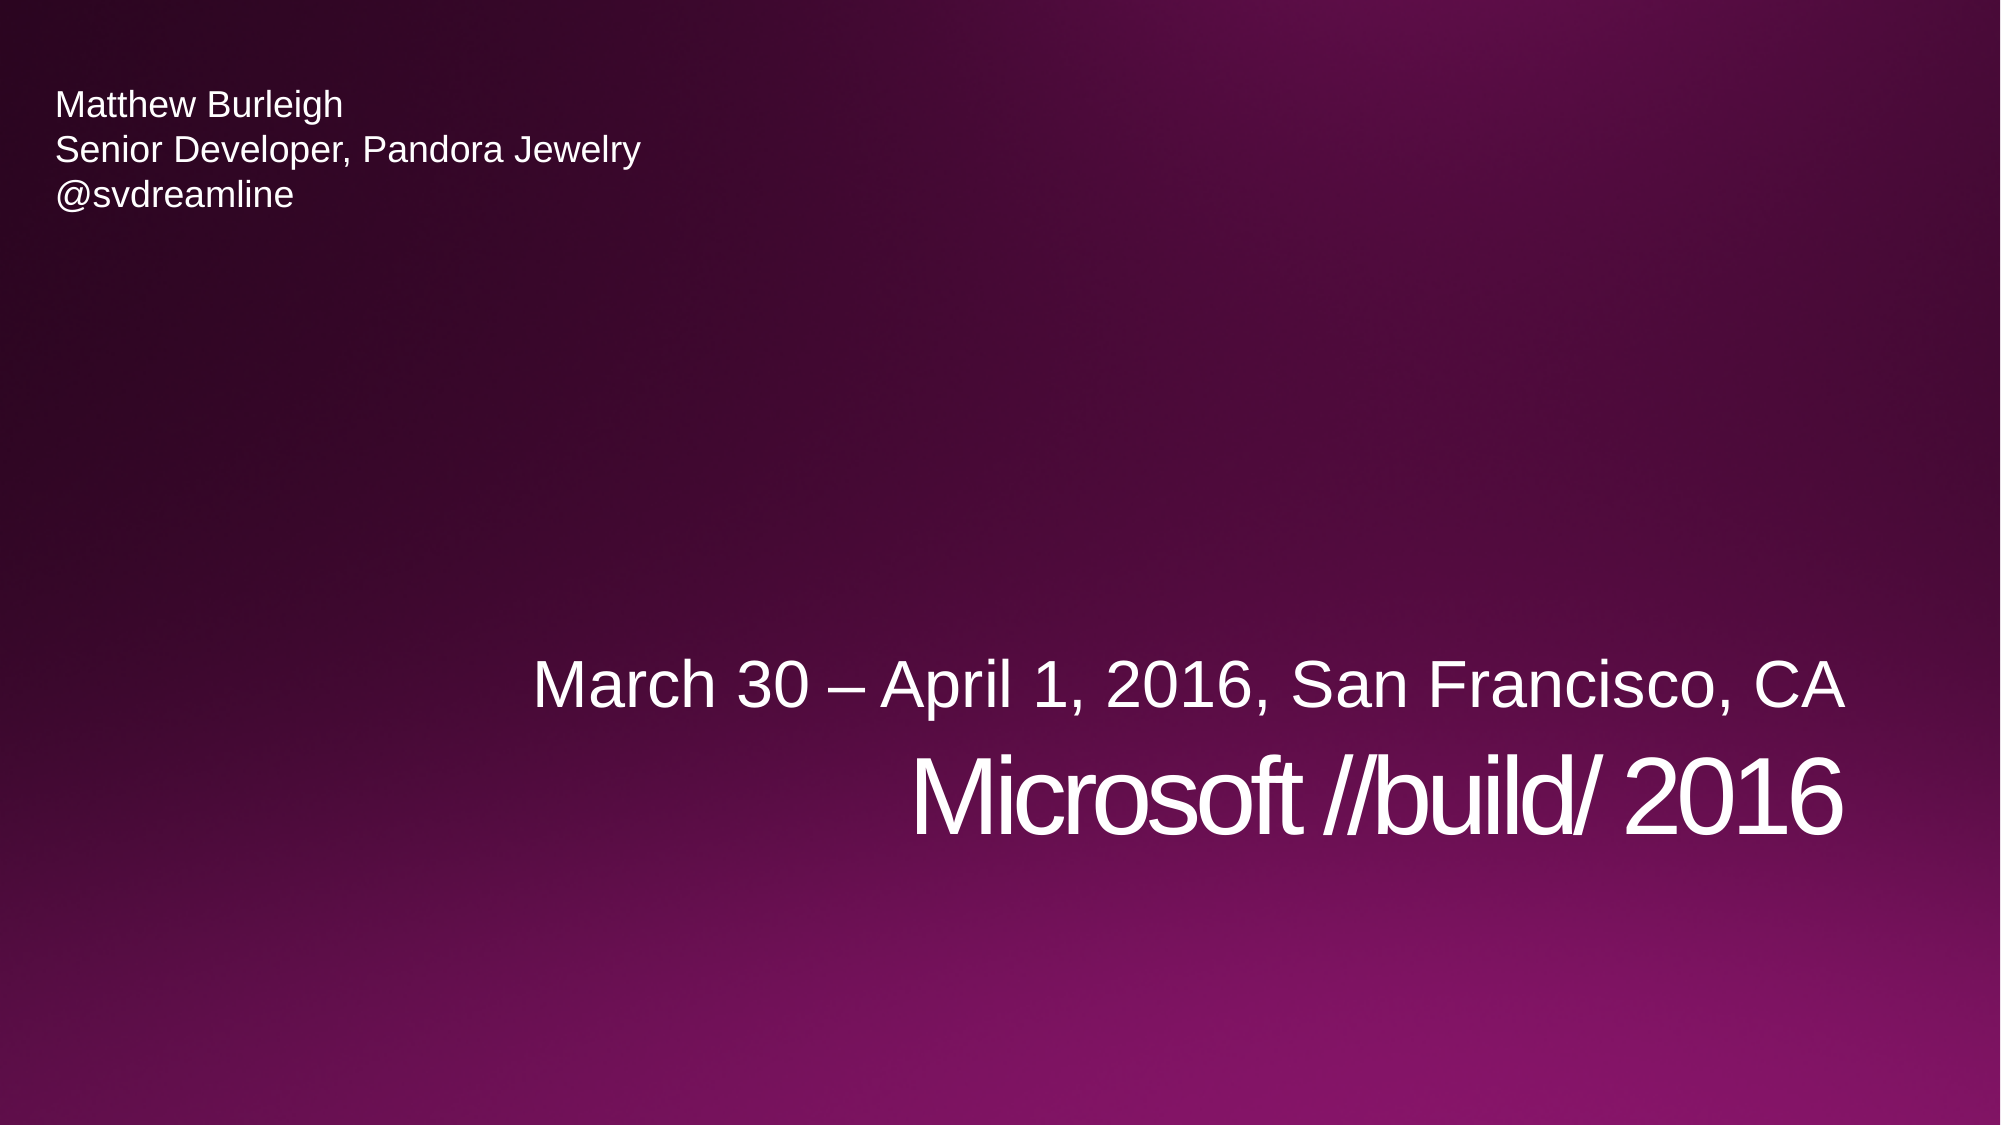

Matthew Burleigh
Senior Developer, Pandora Jewelry
@svdreamline
March 30 – April 1, 2016, San Francisco, CA
# Microsoft //build/ 2016